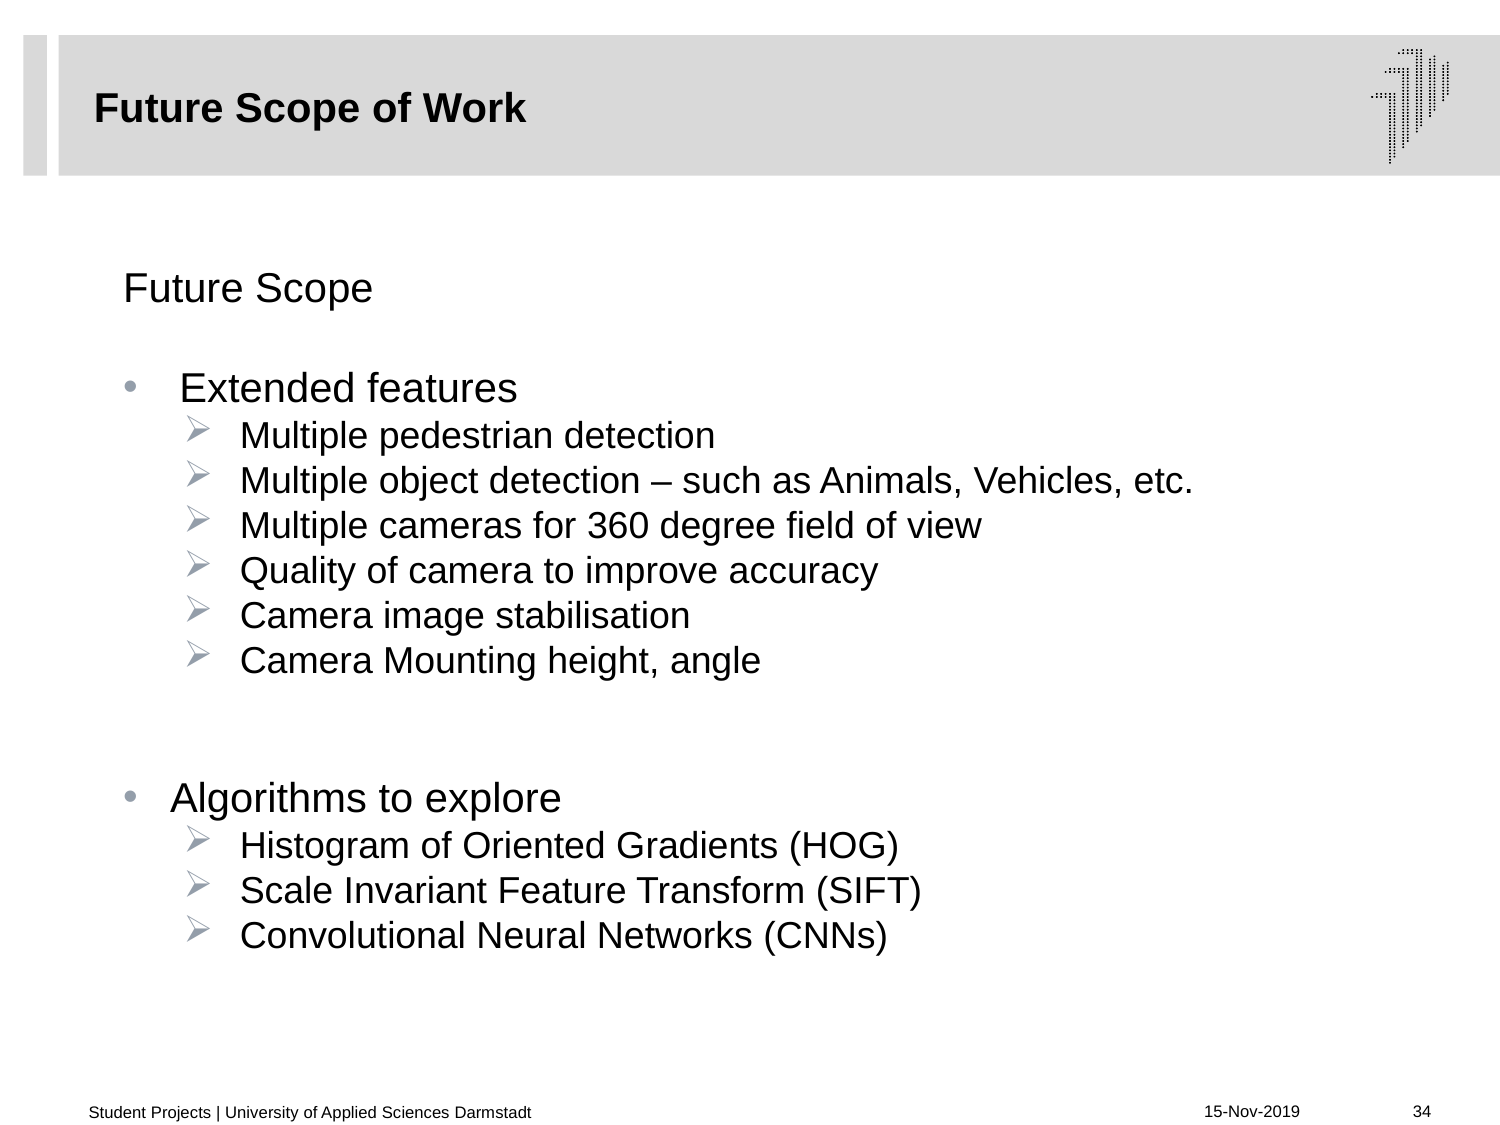

# Future Scope of Work
Future Scope

Extended features
Multiple pedestrian detection
Multiple object detection – such as Animals, Vehicles, etc.
Multiple cameras for 360 degree field of view
Quality of camera to improve accuracy
Camera image stabilisation
Camera Mounting height, angle

Algorithms to explore
Histogram of Oriented Gradients (HOG)
Scale Invariant Feature Transform (SIFT)
Convolutional Neural Networks (CNNs)

Student Projects | University of Applied Sciences Darmstadt
15-Nov-2019
34